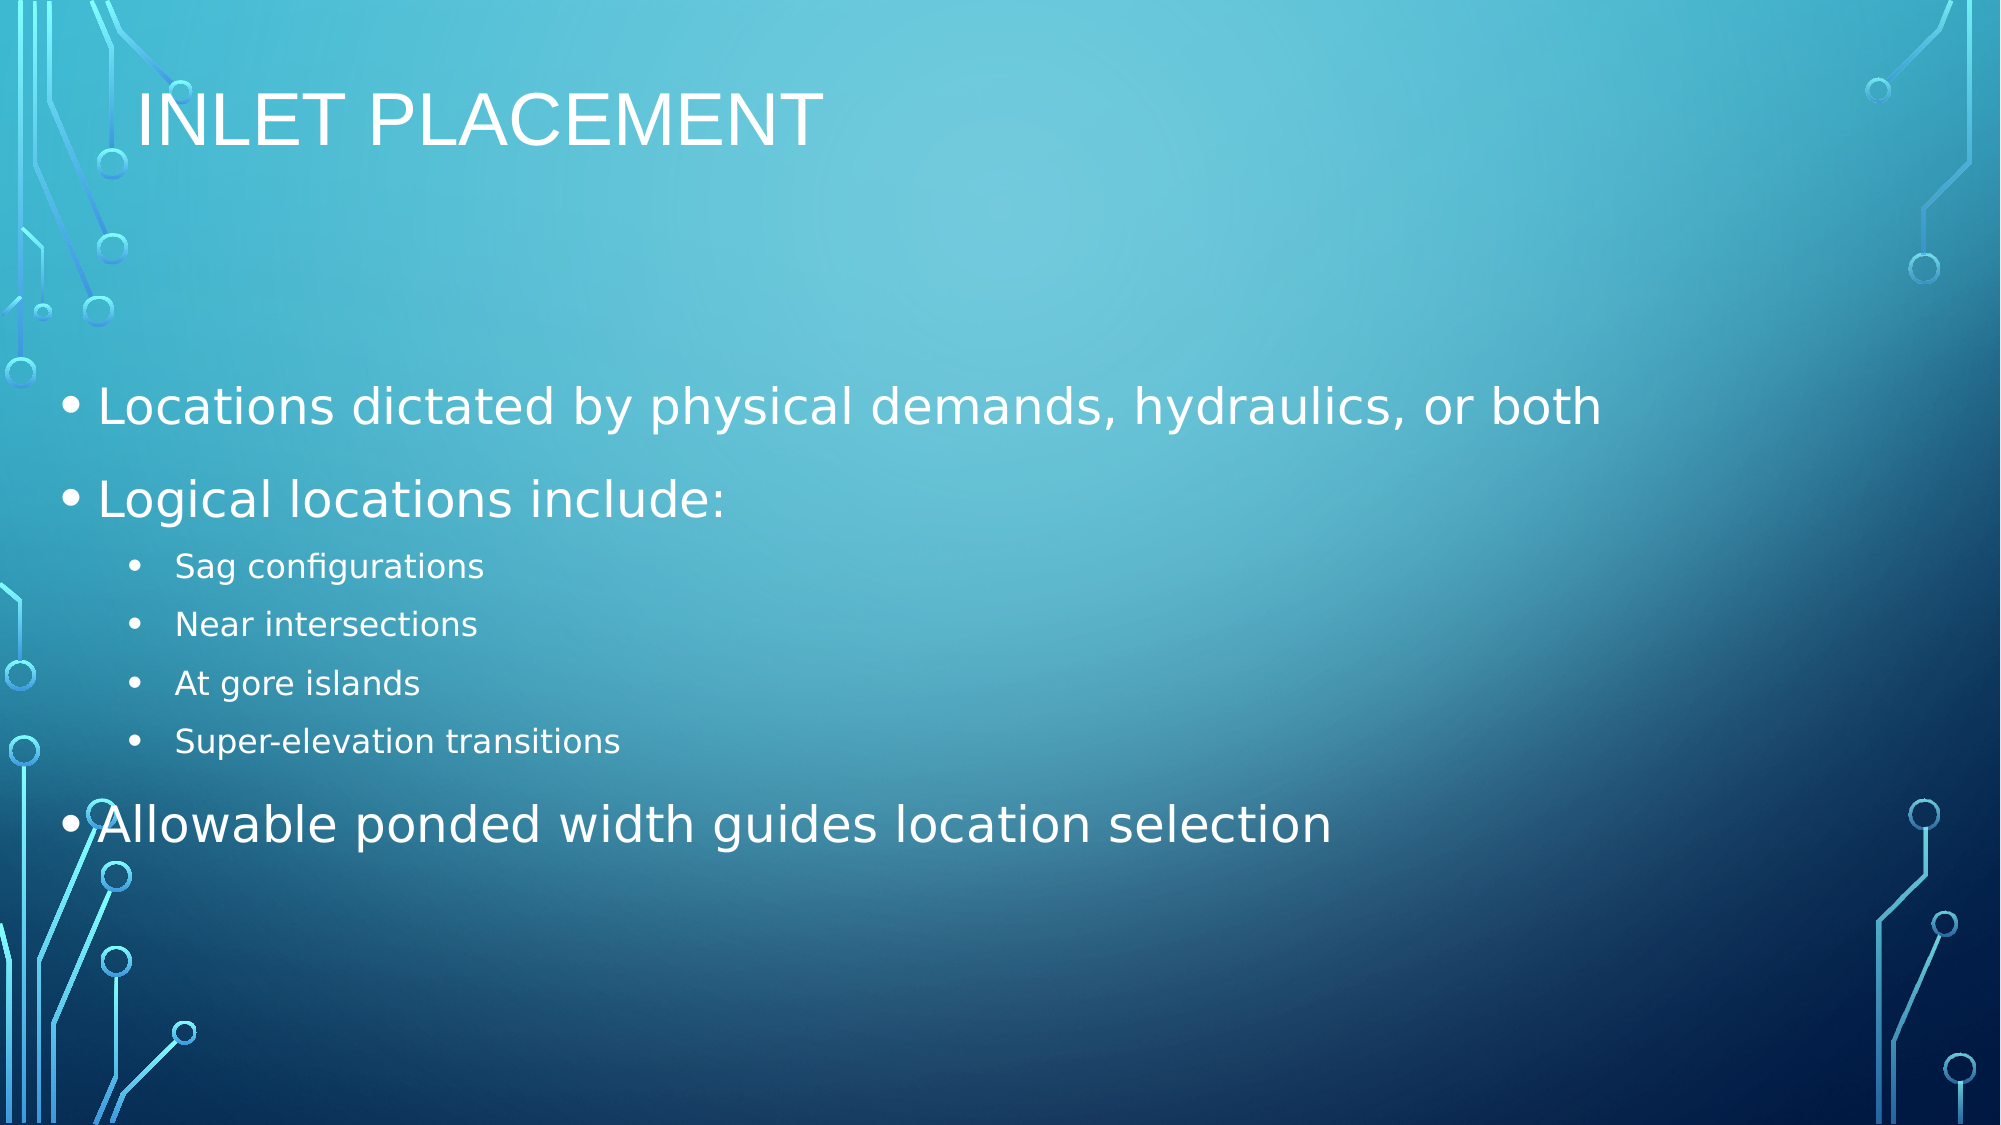

# Inlet Placement
Locations dictated by physical demands, hydraulics, or both
Logical locations include:
Sag configurations
Near intersections
At gore islands
Super-elevation transitions
Allowable ponded width guides location selection